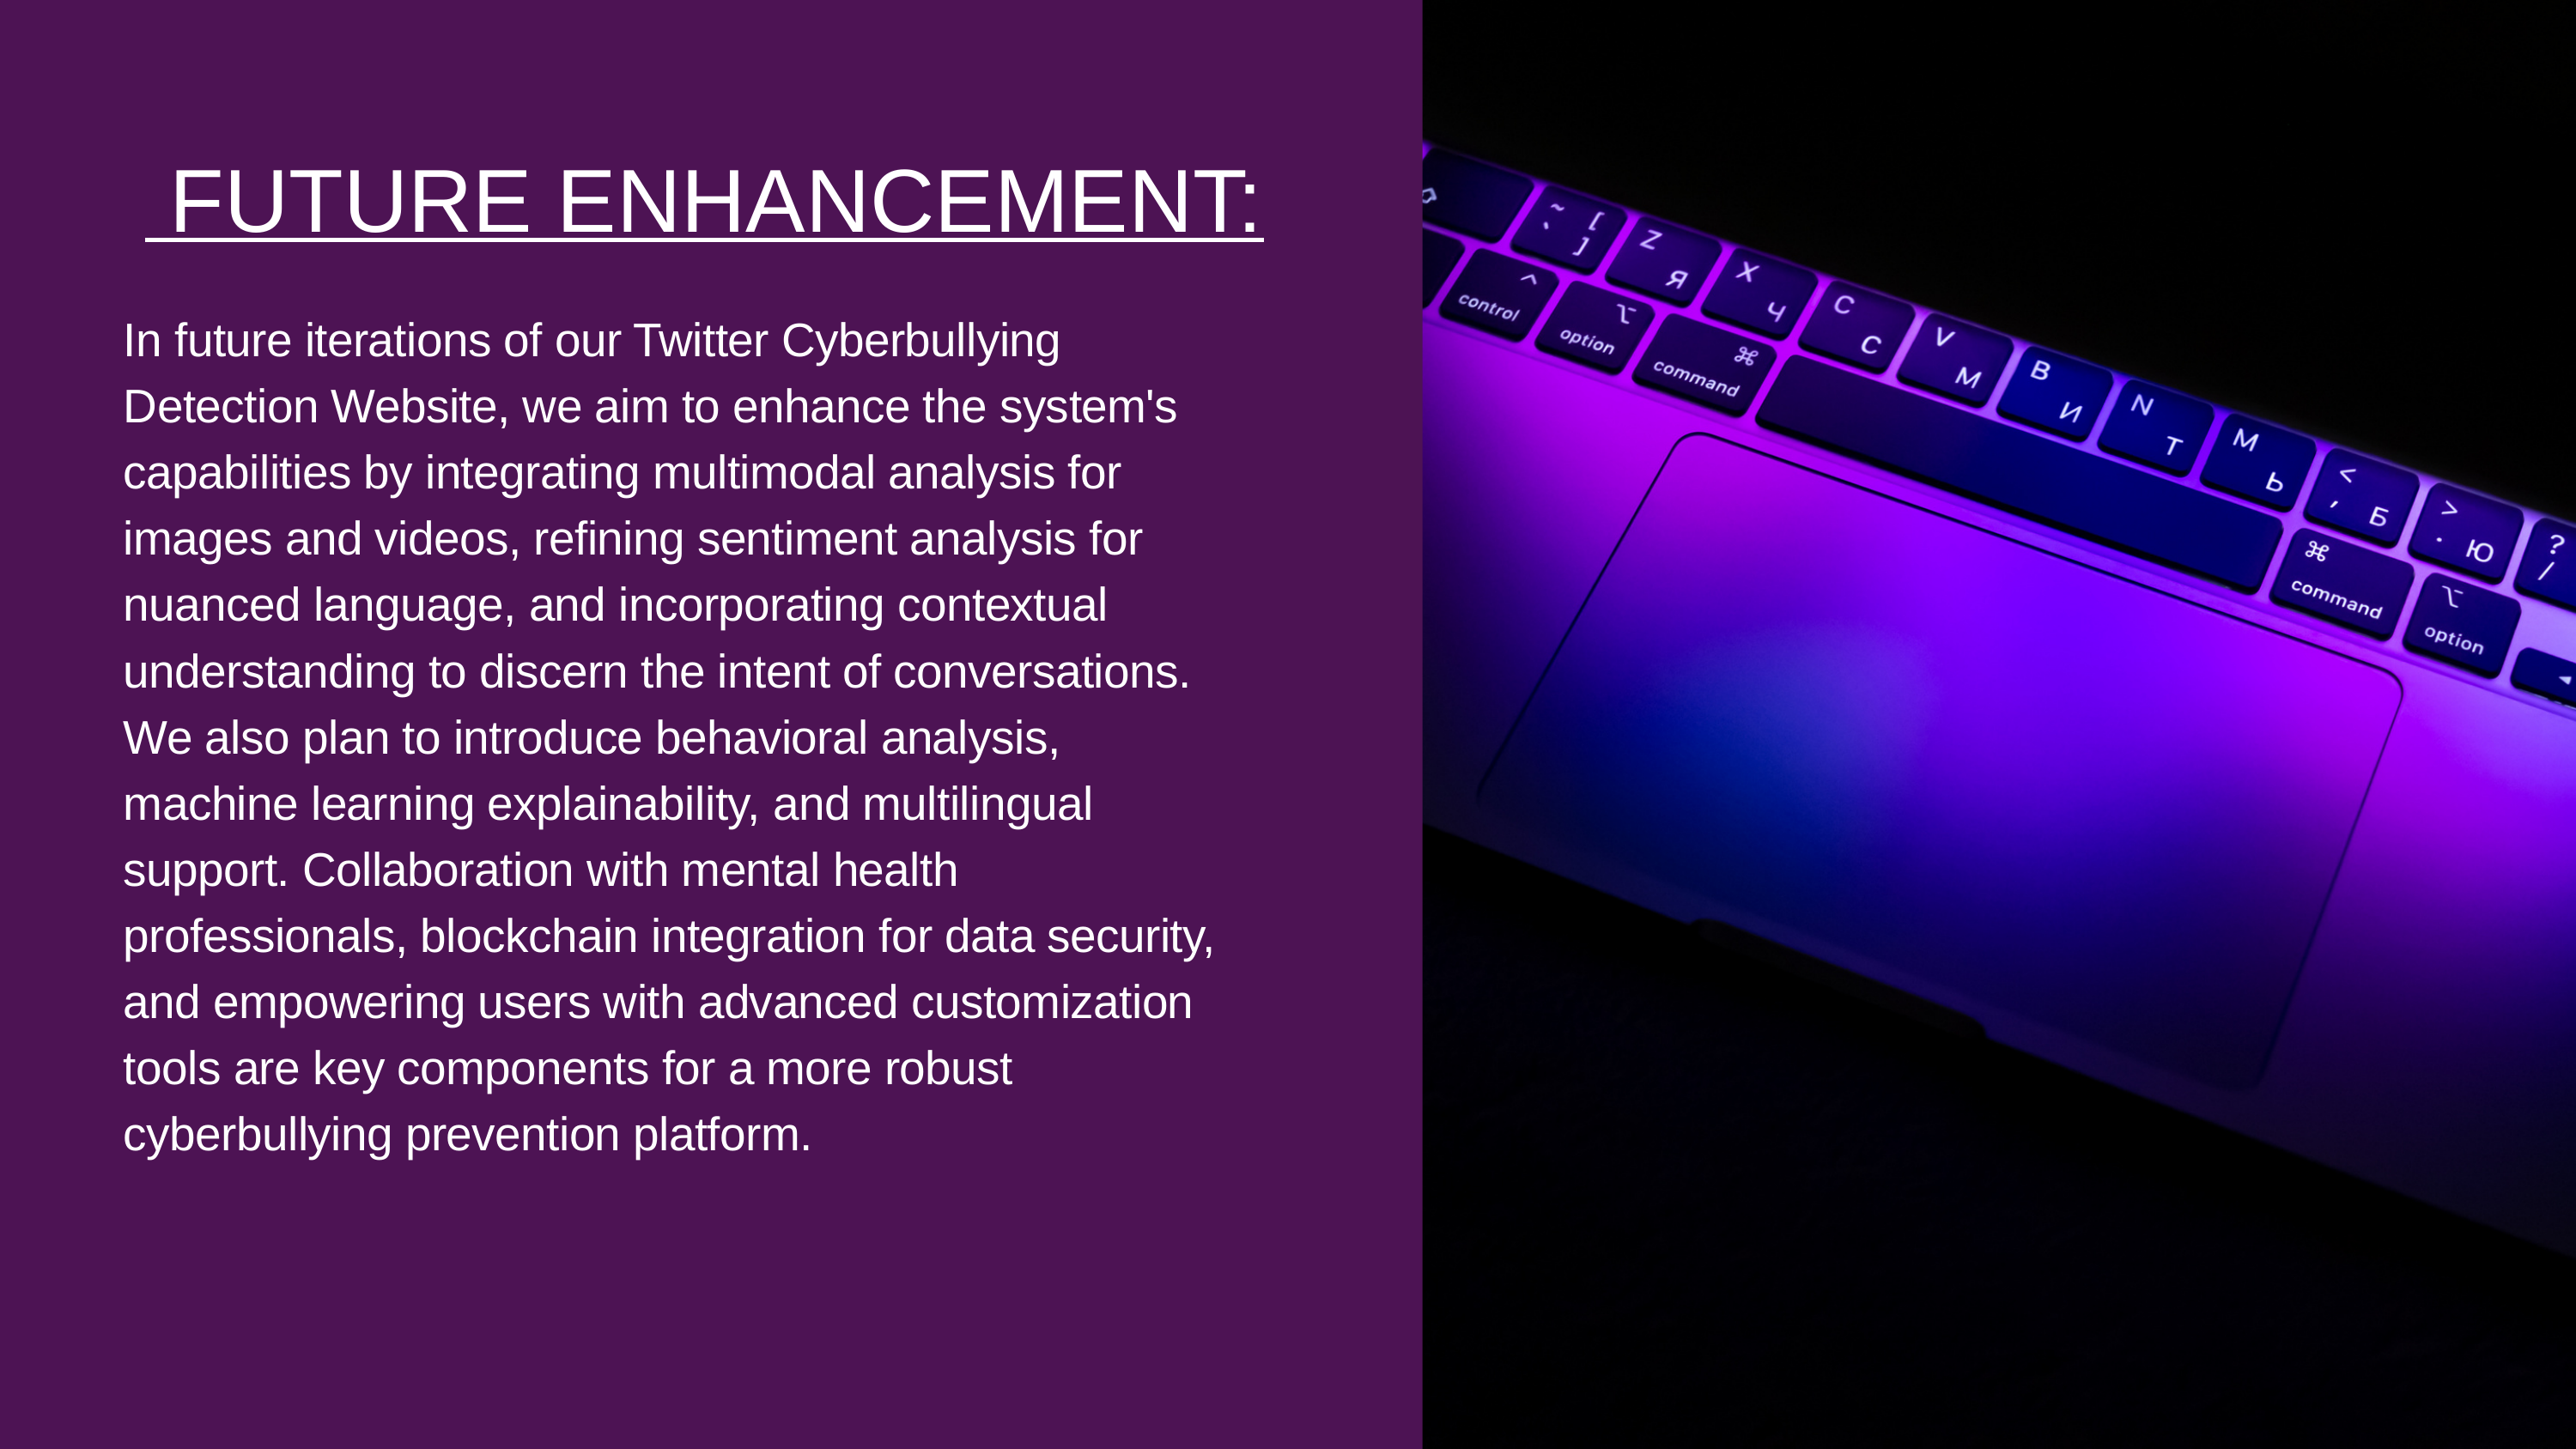

FUTURE ENHANCEMENT:

In future iterations of our Twitter Cyberbullying Detection Website, we aim to enhance the system's capabilities by integrating multimodal analysis for images and videos, refining sentiment analysis for nuanced language, and incorporating contextual understanding to discern the intent of conversations. We also plan to introduce behavioral analysis, machine learning explainability, and multilingual support. Collaboration with mental health professionals, blockchain integration for data security, and empowering users with advanced customization tools are key components for a more robust cyberbullying prevention platform.